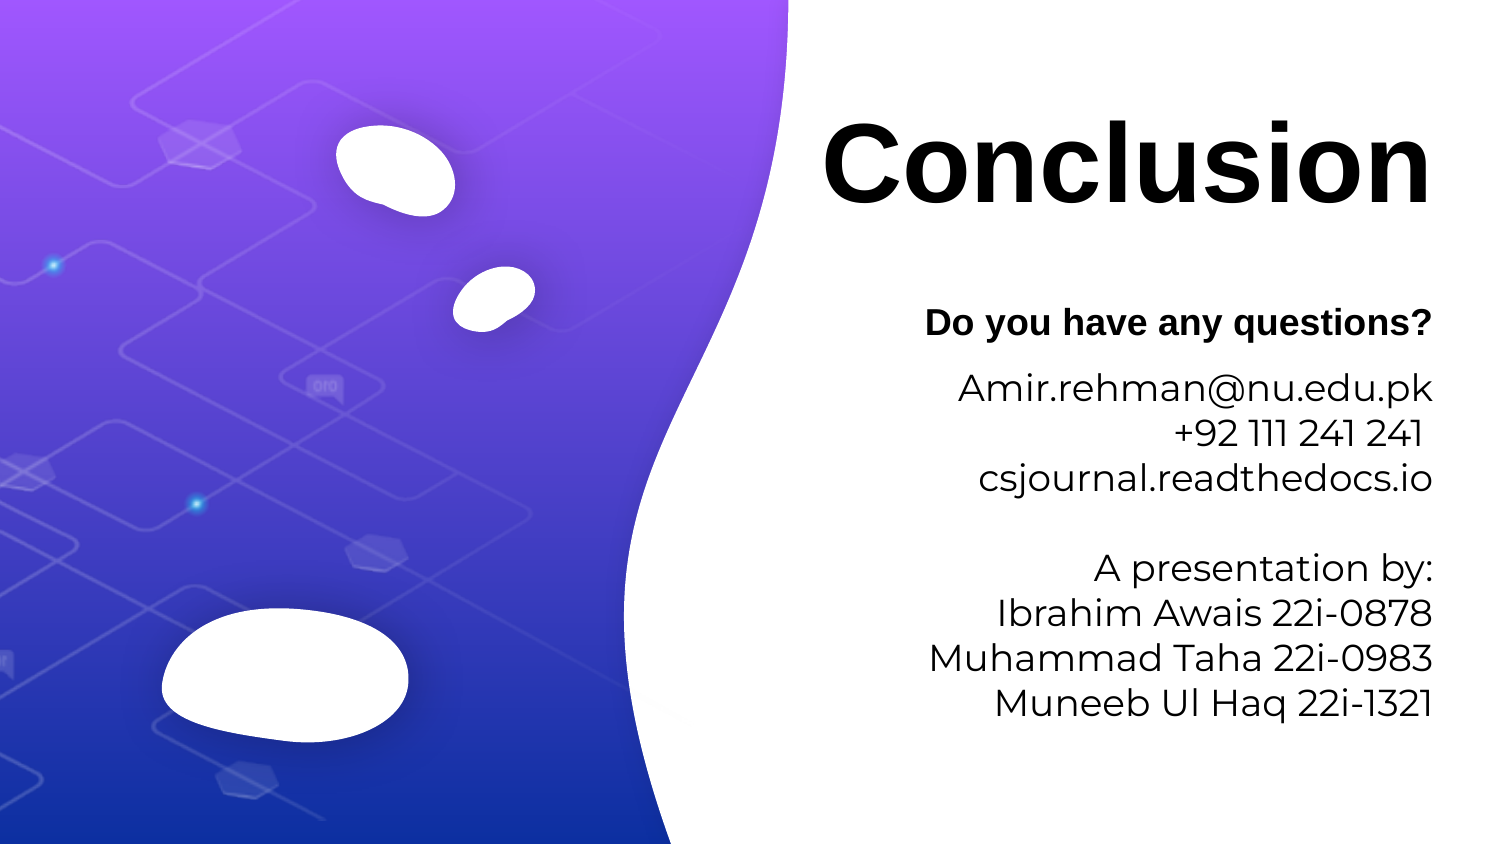

# Conclusion

Do you have any questions?
Amir.rehman@nu.edu.pk
+92 111 241 241
csjournal.readthedocs.io

A presentation by:
Ibrahim Awais 22i-0878
Muhammad Taha 22i-0983
Muneeb Ul Haq 22i-1321